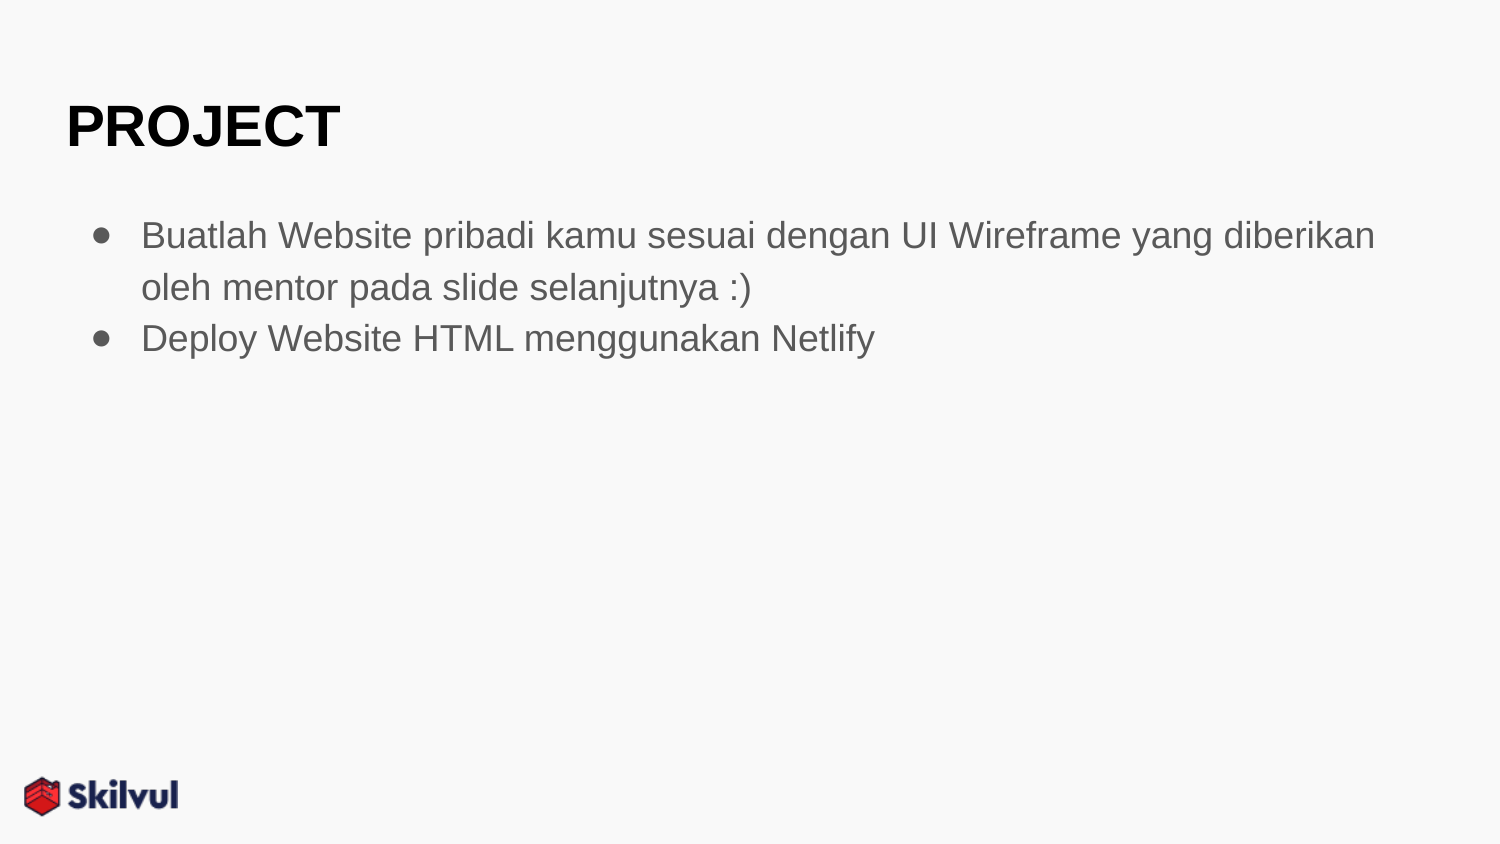

# PROJECT
Buatlah Website pribadi kamu sesuai dengan UI Wireframe yang diberikan oleh mentor pada slide selanjutnya :)
Deploy Website HTML menggunakan Netlify